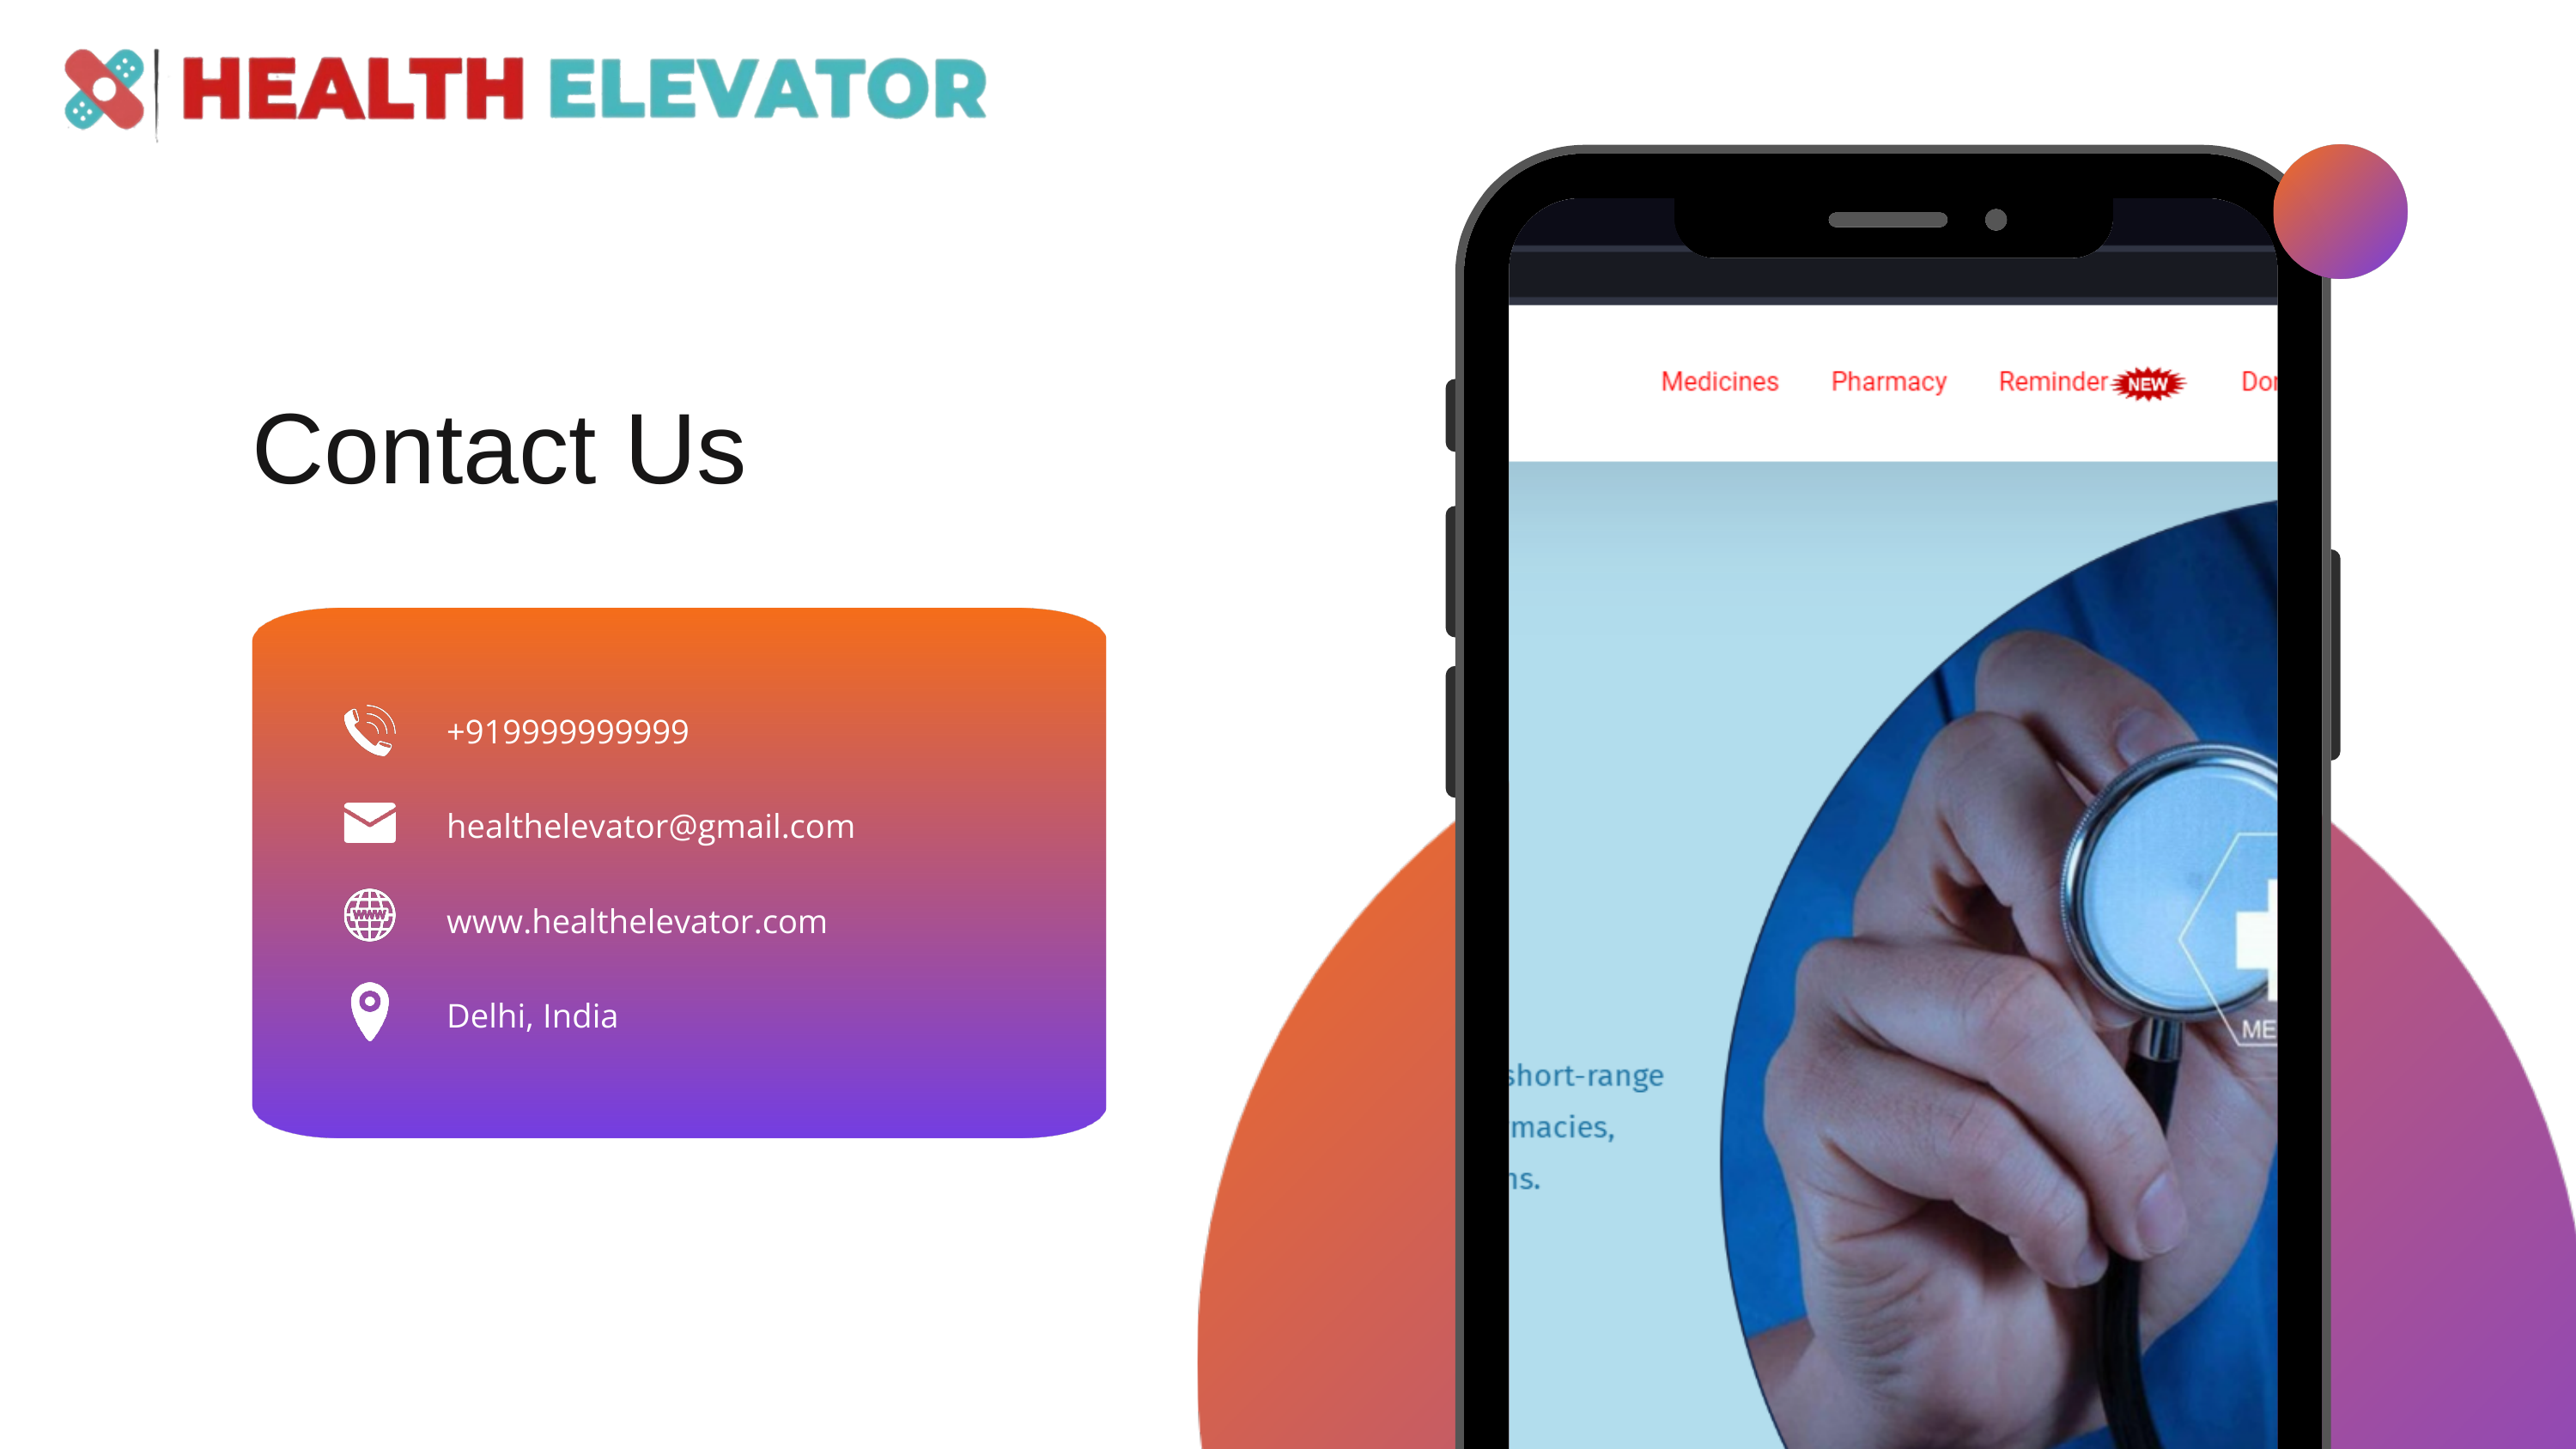

Contact Us

+919999999999

healthelevator@gmail.com

www.healthelevator.com

Delhi, India